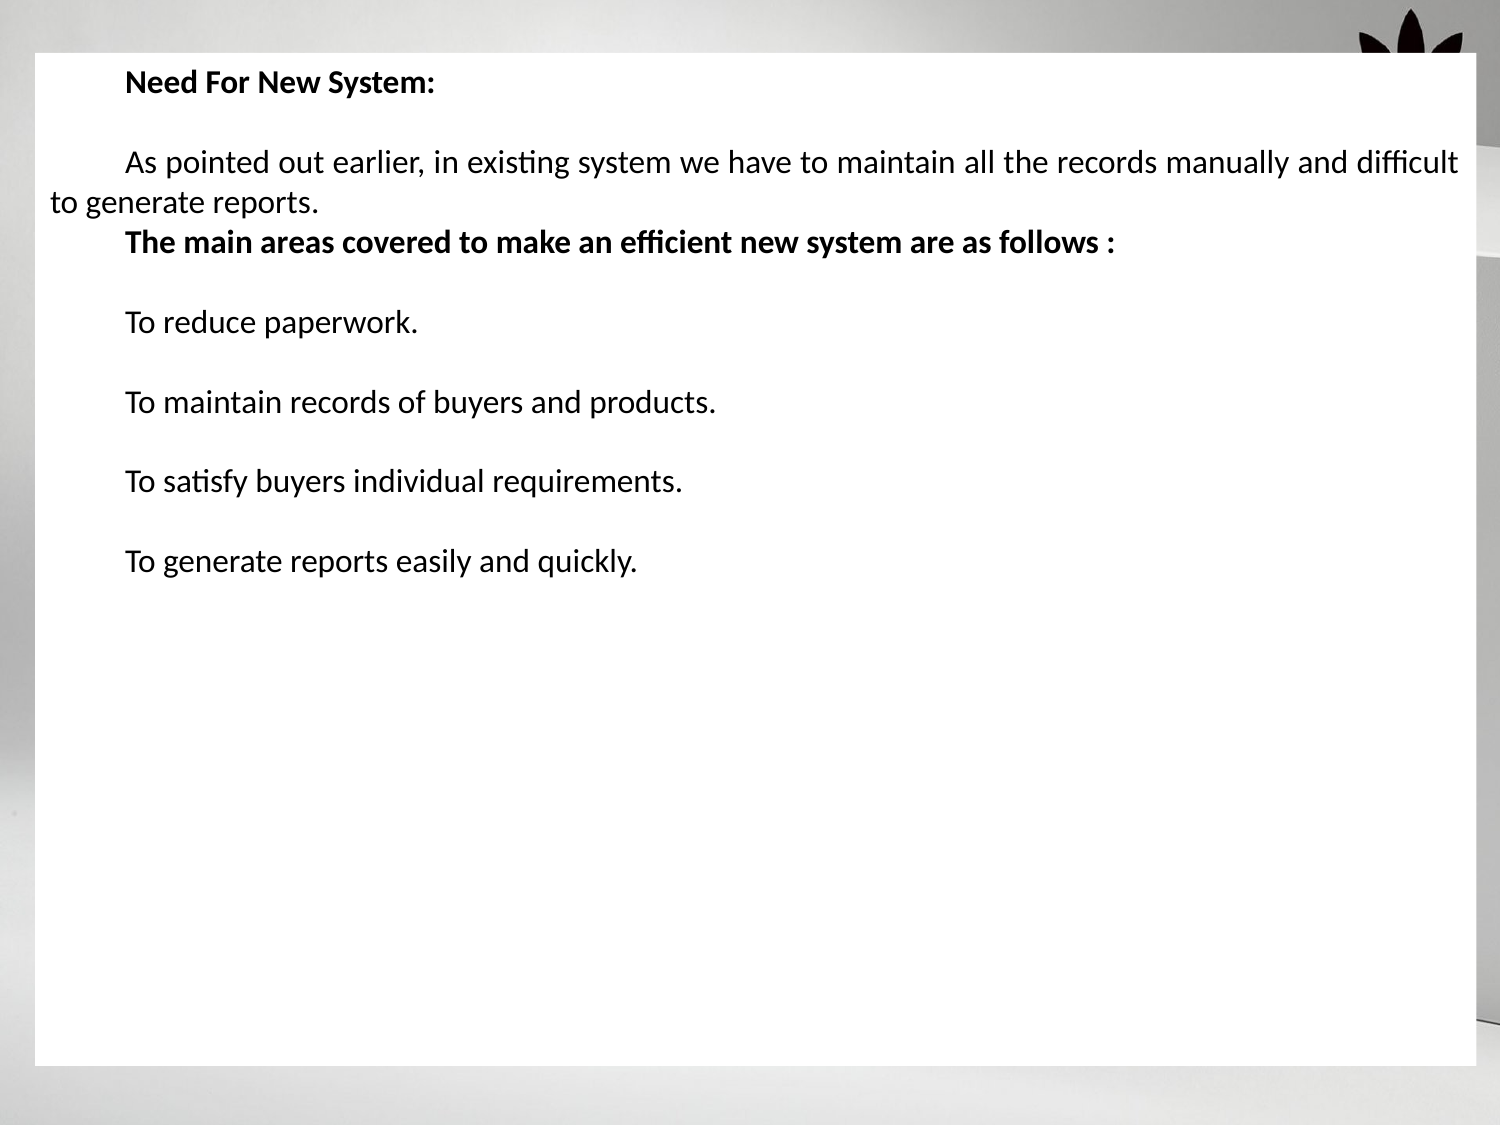

Need For New System:

As pointed out earlier, in existing system we have to maintain all the records manually and difficult to generate reports.
The main areas covered to make an efficient new system are as follows :

To reduce paperwork.

To maintain records of buyers and products.

To satisfy buyers individual requirements.

To generate reports easily and quickly.